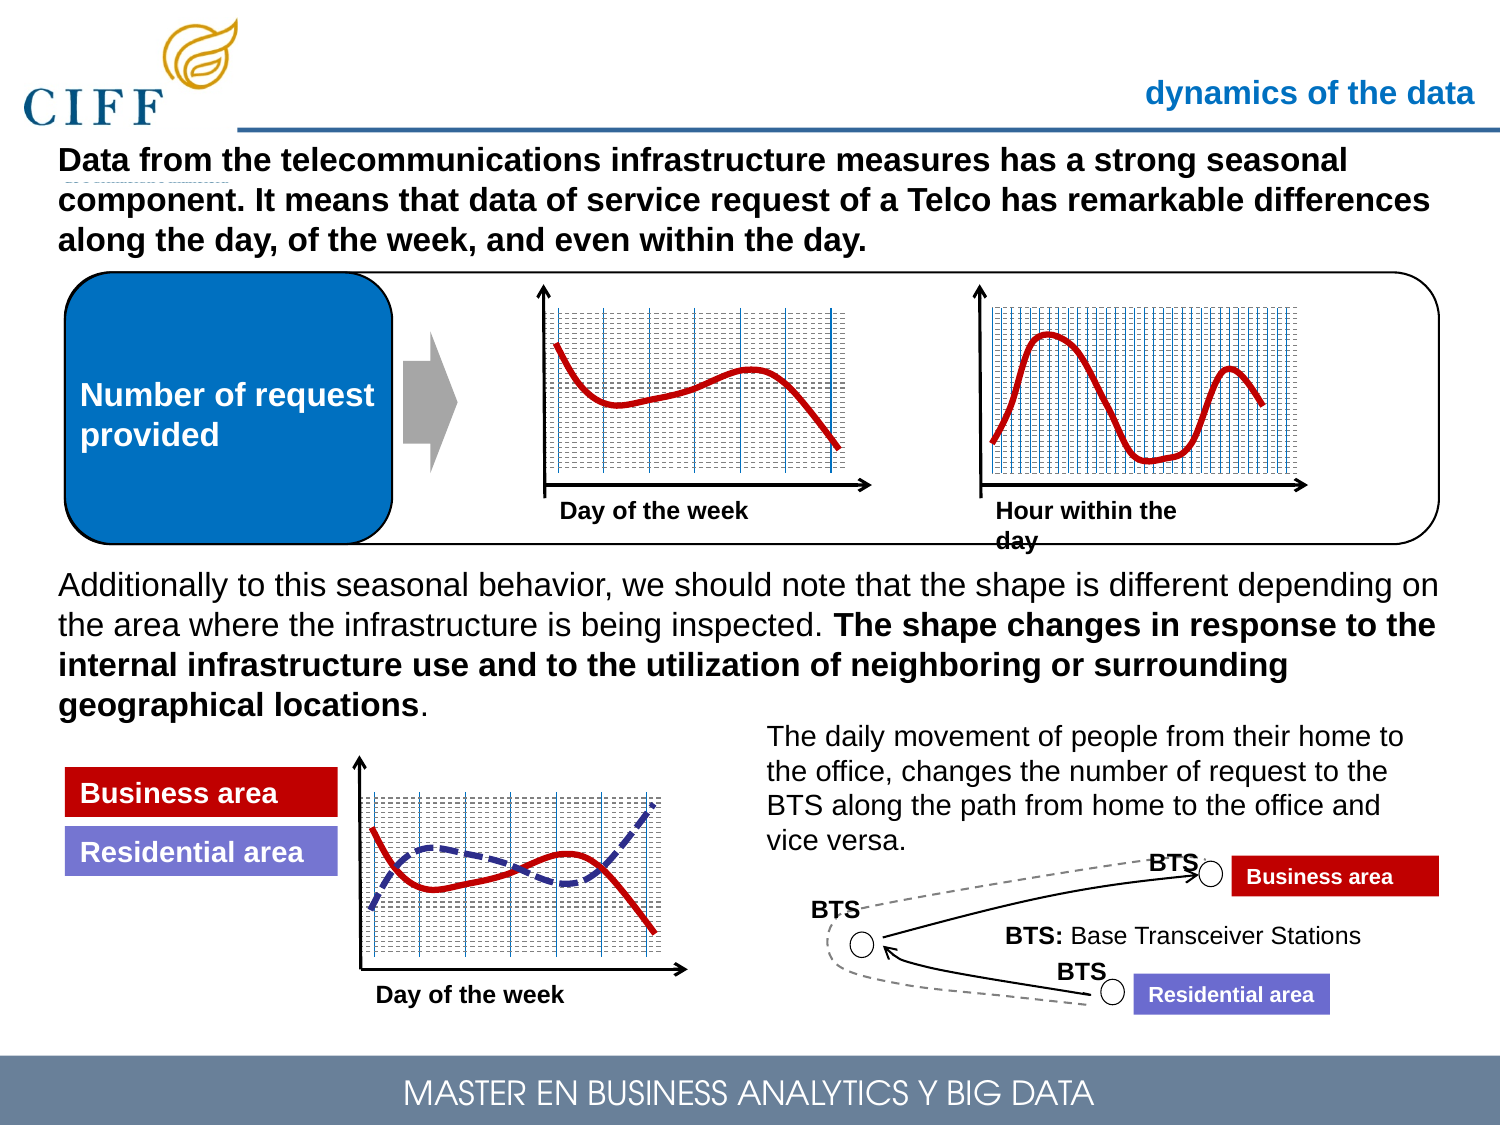

dynamics of the data
Data from the telecommunications infrastructure measures has a strong seasonal component. It means that data of service request of a Telco has remarkable differences along the day, of the week, and even within the day.

Number of request provided
Day of the week
Hour within the day
Additionally to this seasonal behavior, we should note that the shape is different depending on the area where the infrastructure is being inspected. The shape changes in response to the internal infrastructure use and to the utilization of neighboring or surrounding geographical locations.
The daily movement of people from their home to the office, changes the number of request to the BTS along the path from home to the office and vice versa.
Business area

Residential area

BTS
Business area

BTS
BTS: Base Transceiver Stations

BTS
Day of the week
Residential area